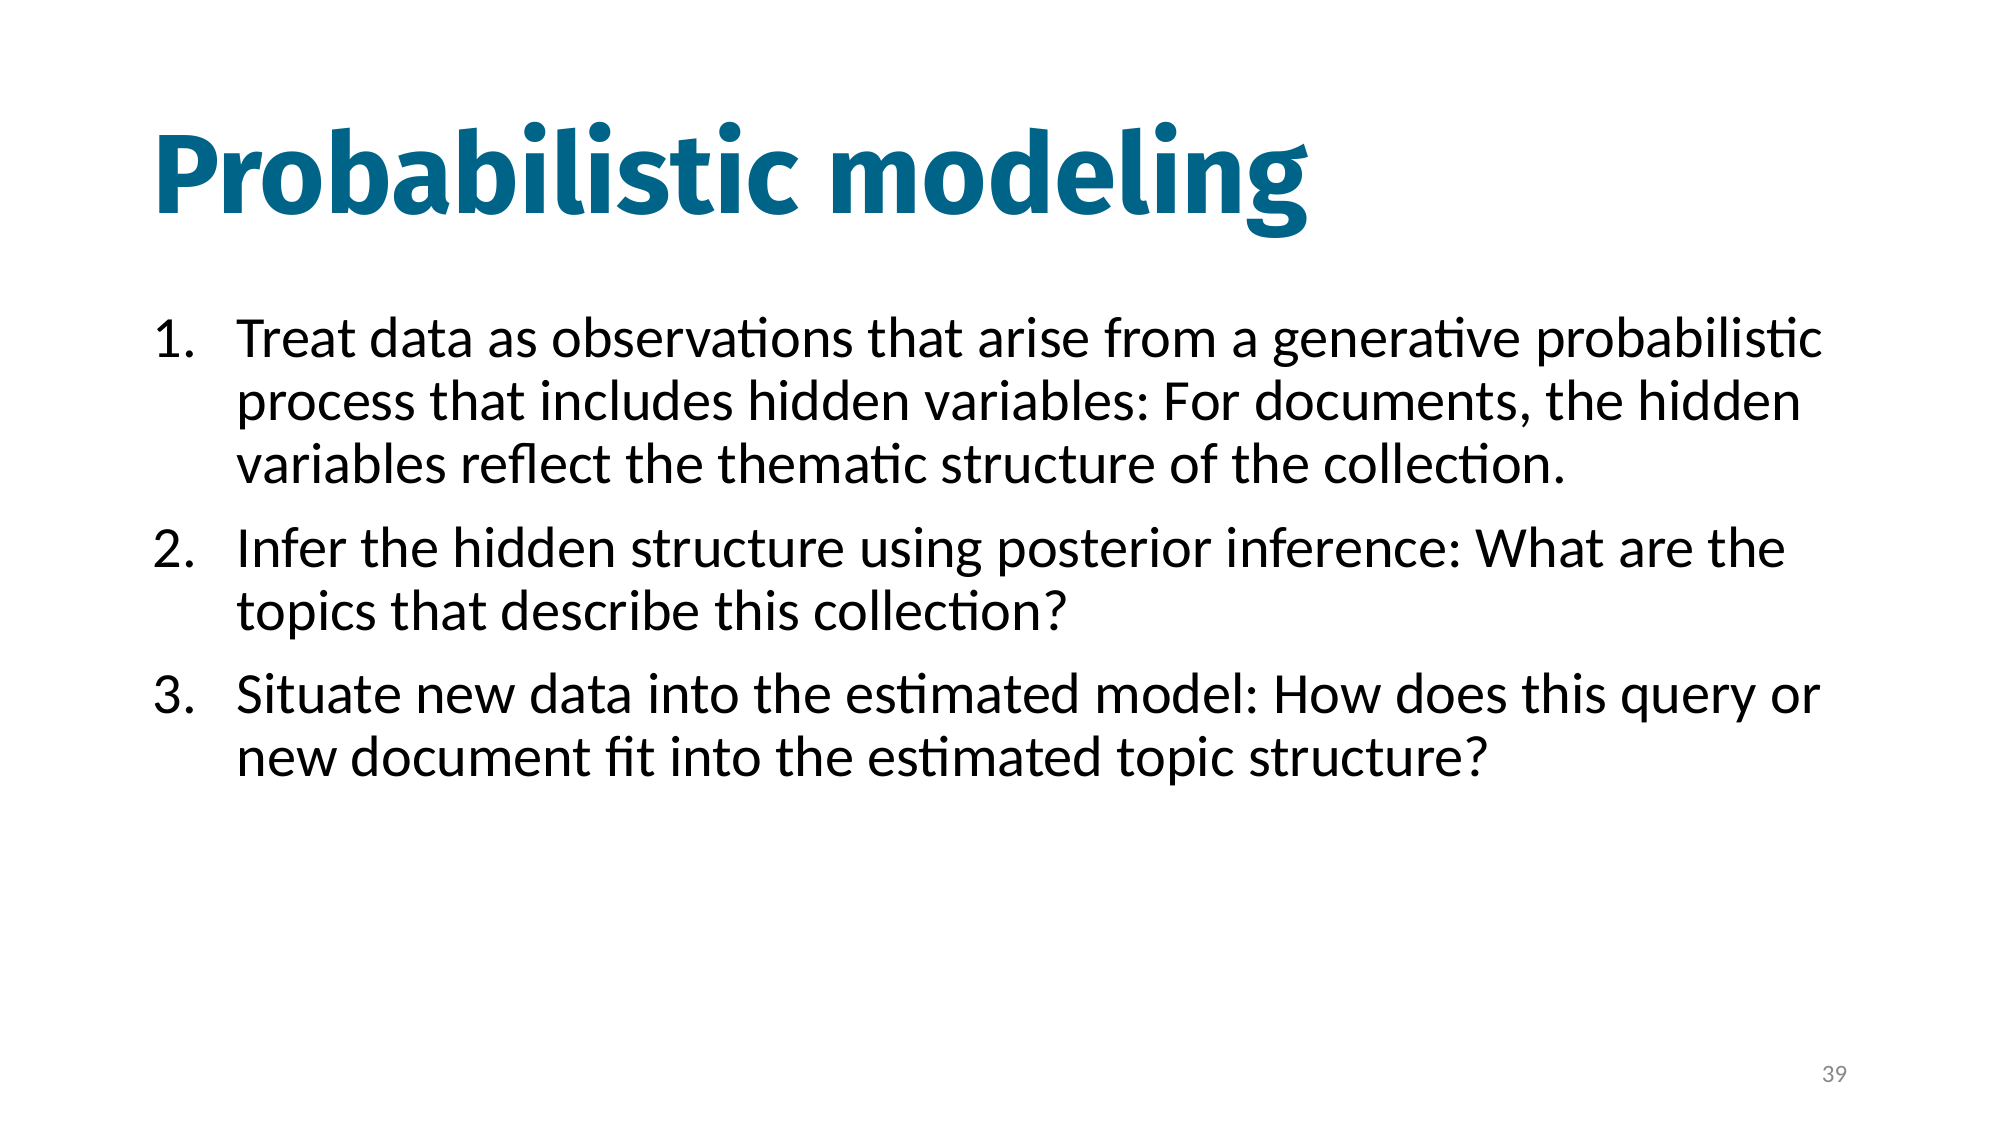

# Probabilistic modeling
Treat data as observations that arise from a generative probabilistic process that includes hidden variables: For documents, the hidden variables reflect the thematic structure of the collection.
Infer the hidden structure using posterior inference: What are the topics that describe this collection?
Situate new data into the estimated model: How does this query or new document fit into the estimated topic structure?

39